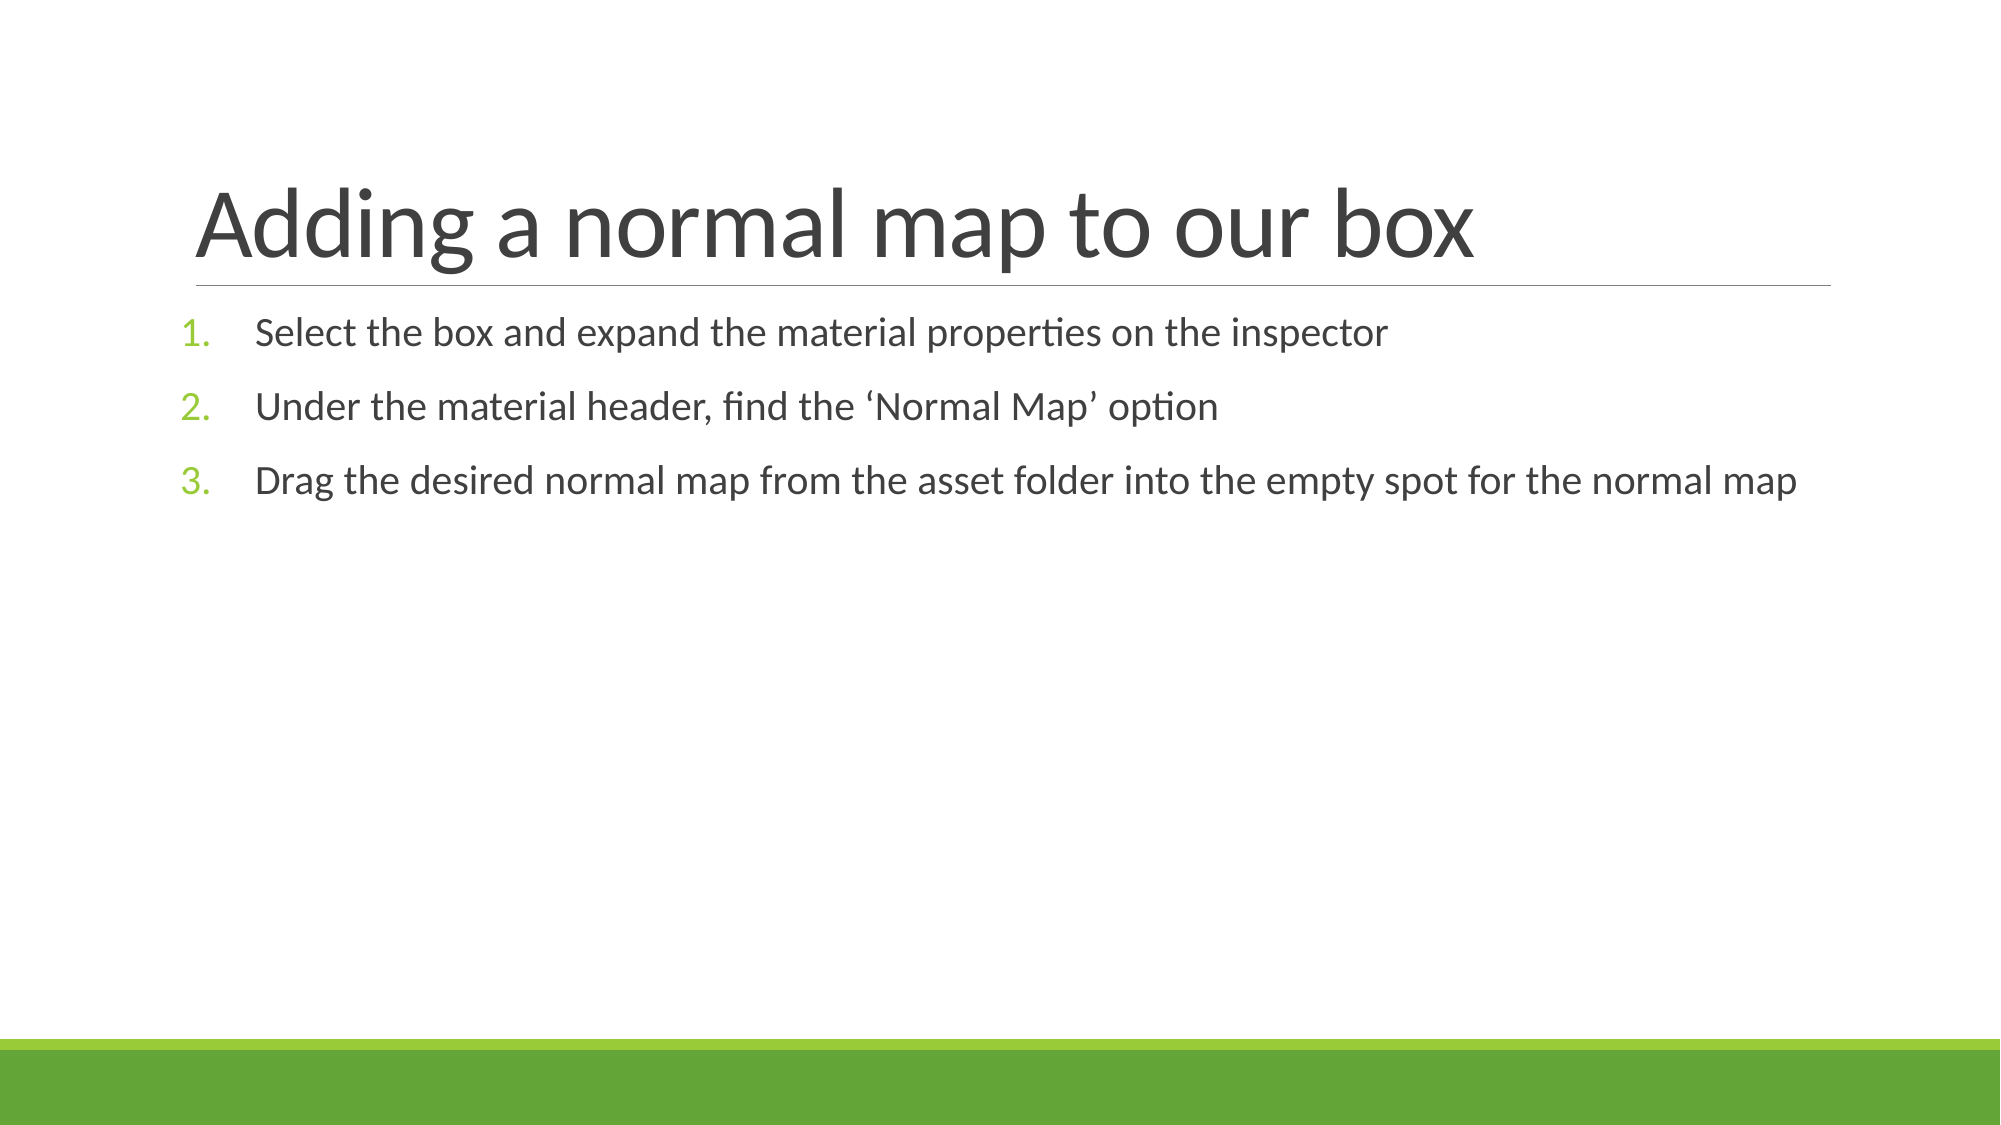

# Adding a normal map to our box
Select the box and expand the material properties on the inspector
Under the material header, find the ‘Normal Map’ option
Drag the desired normal map from the asset folder into the empty spot for the normal map